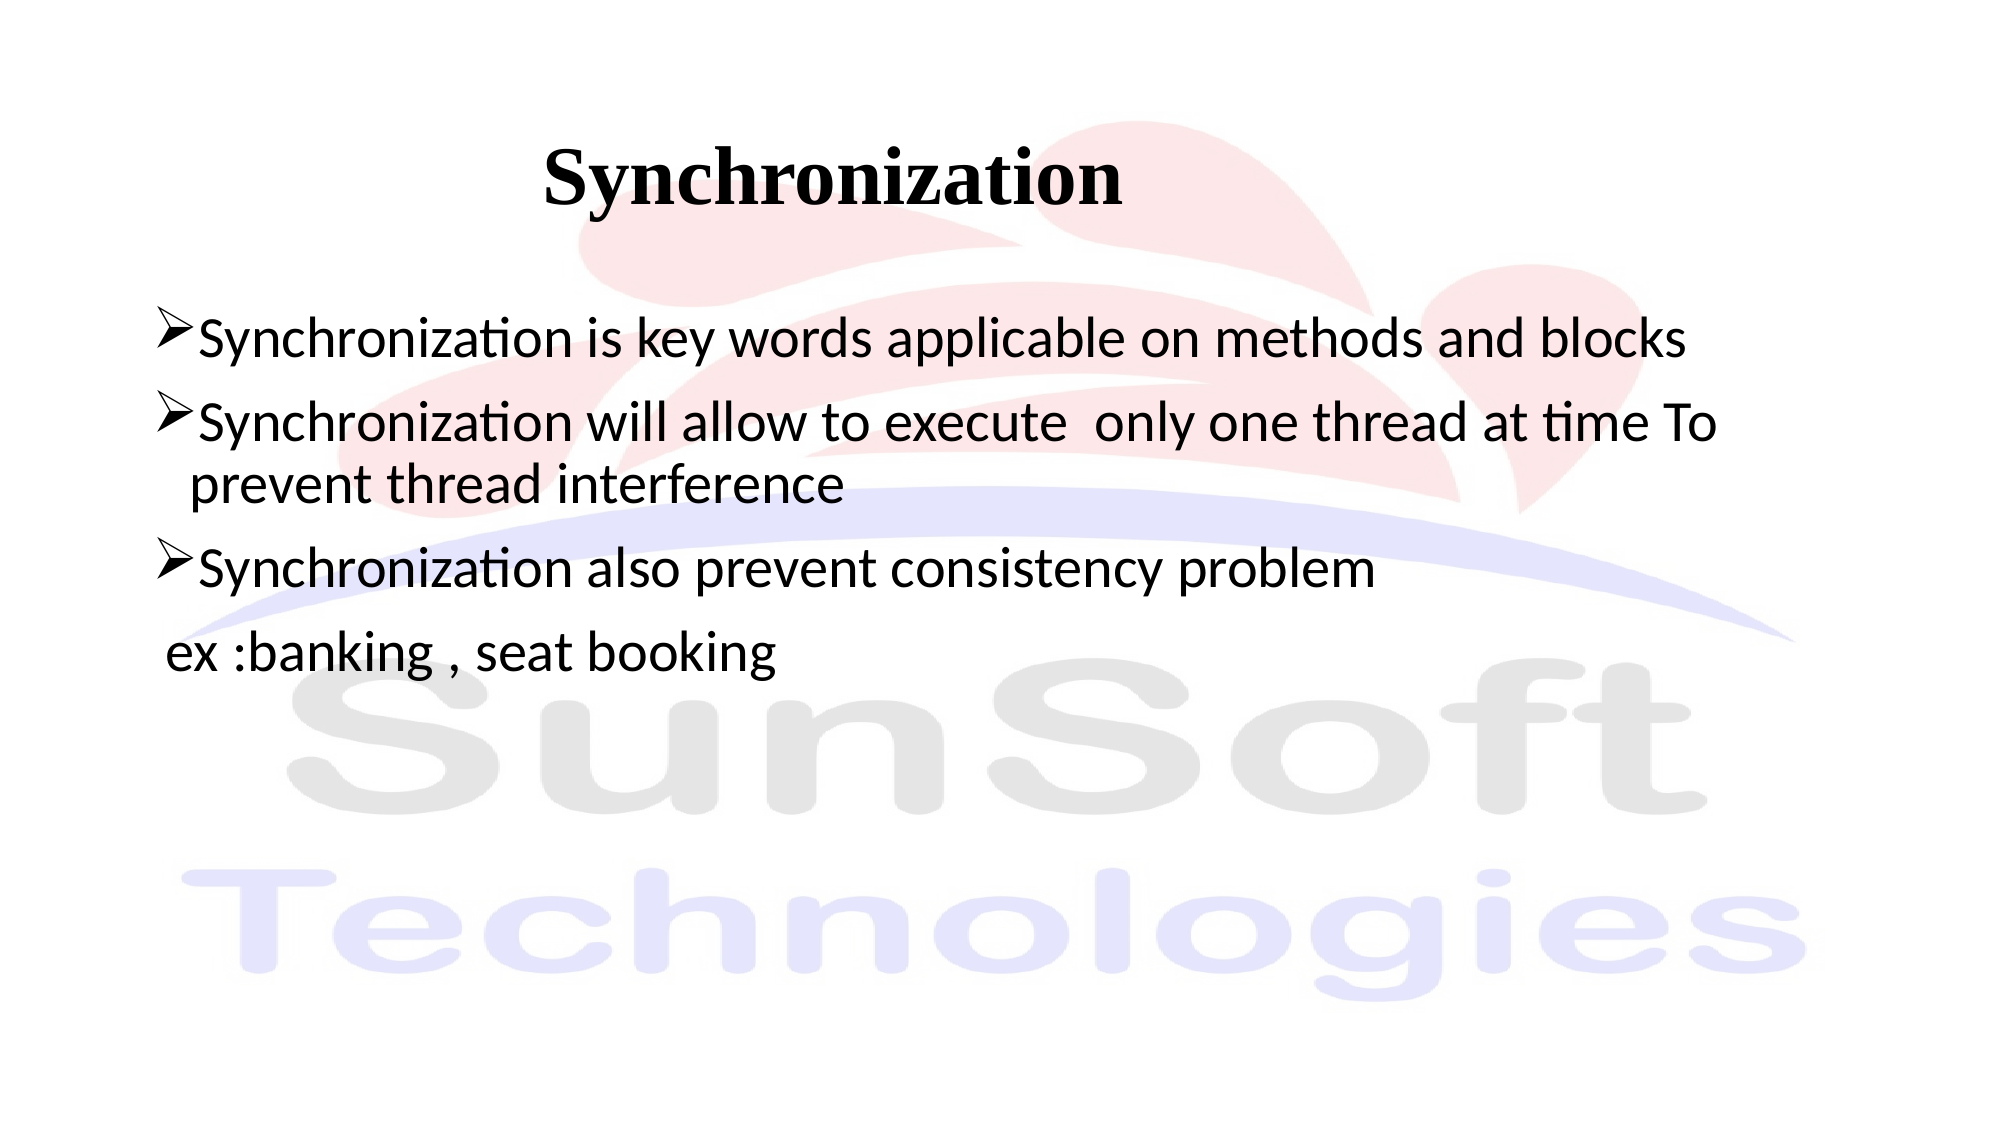

#
Synchronization
Synchronization is key words applicable on methods and blocks
Synchronization will allow to execute  only one thread at time To prevent thread interference
Synchronization also prevent consistency problem
 ex :banking , seat booking